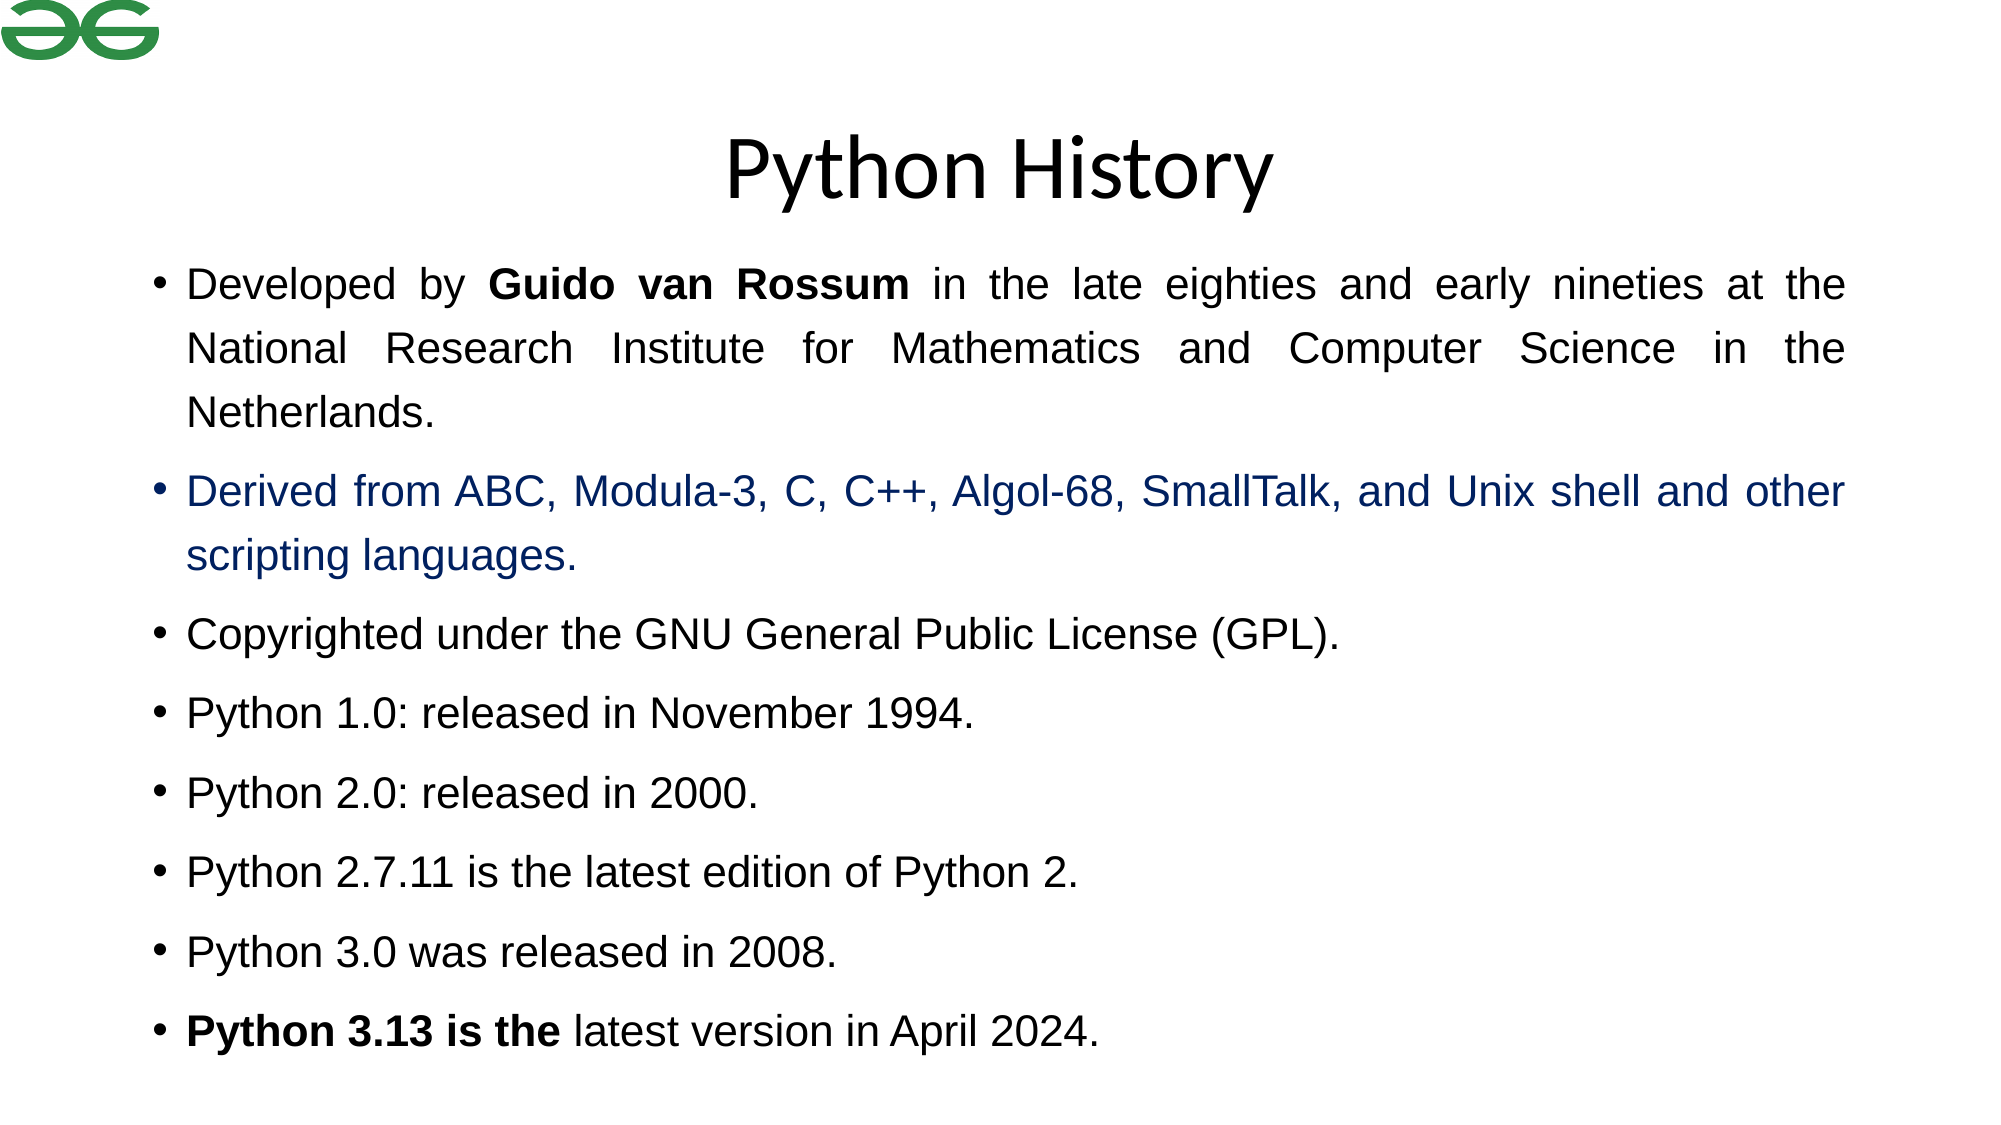

# Python History
Developed by Guido van Rossum in the late eighties and early nineties at the National Research Institute for Mathematics and Computer Science in the Netherlands.
Derived from ABC, Modula-3, C, C++, Algol-68, SmallTalk, and Unix shell and other scripting languages.
Copyrighted under the GNU General Public License (GPL).
Python 1.0: released in November 1994.
Python 2.0: released in 2000.
Python 2.7.11 is the latest edition of Python 2.
Python 3.0 was released in 2008.
Python 3.13 is the latest version in April 2024.